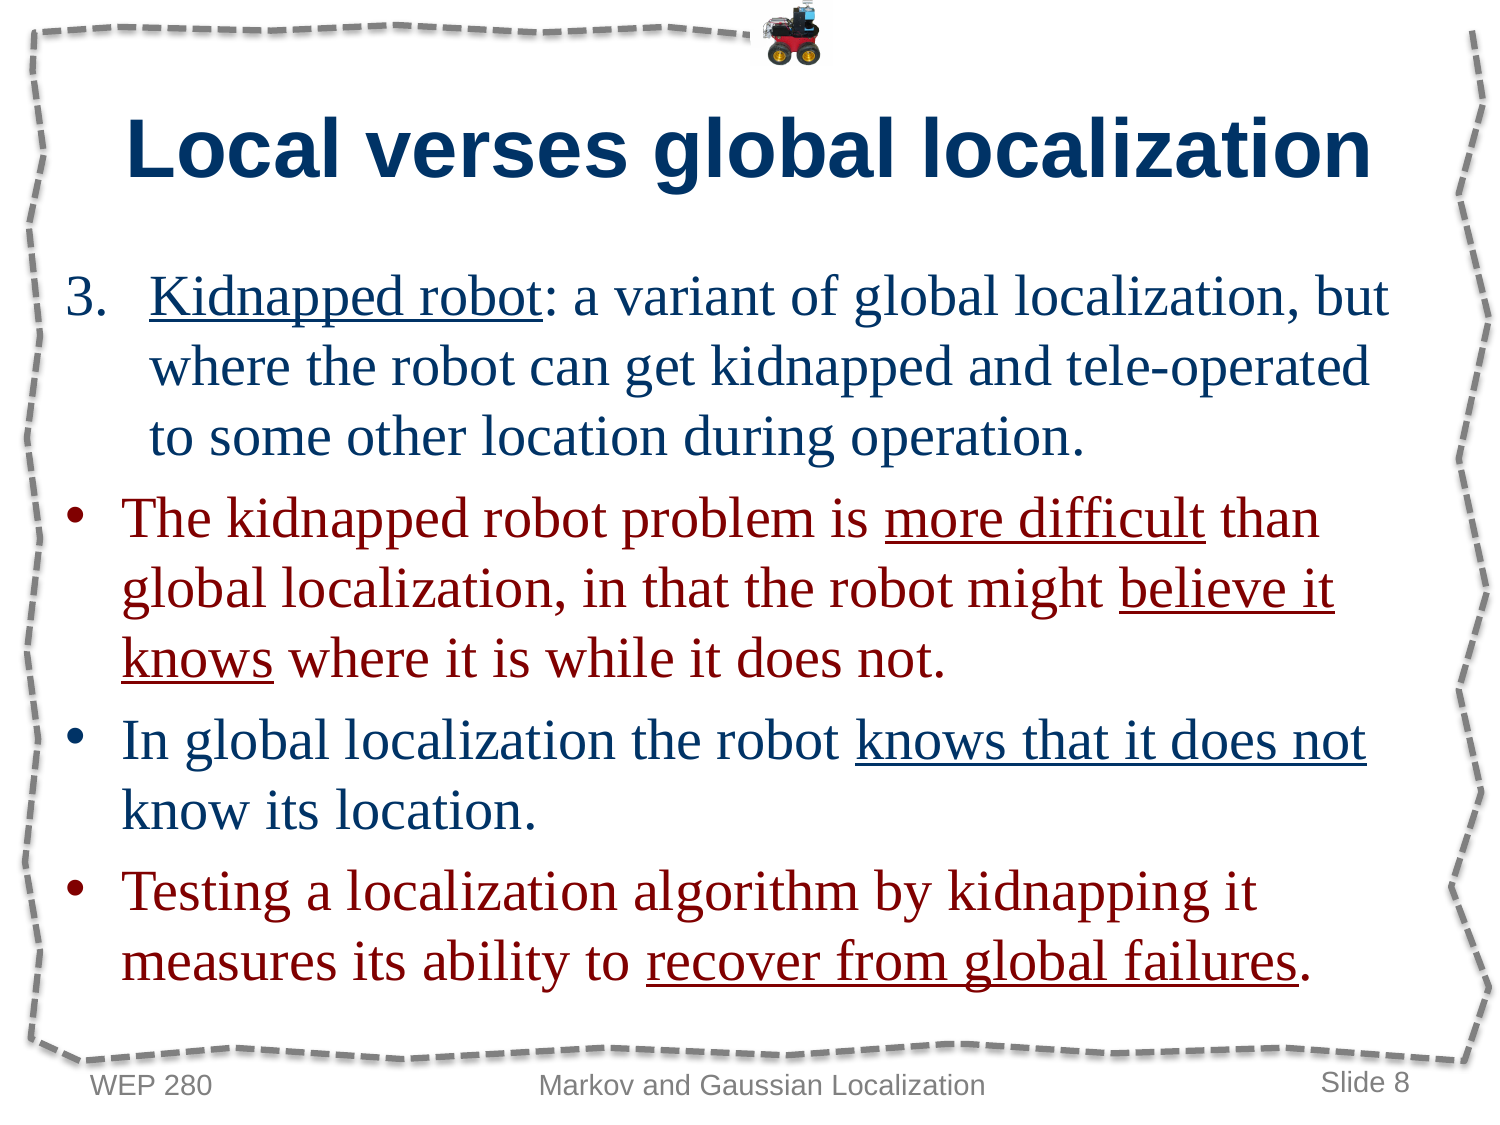

# Local verses global localization
Kidnapped robot: a variant of global localization, but where the robot can get kidnapped and tele-operated to some other location during operation.
The kidnapped robot problem is more difficult than global localization, in that the robot might believe it knows where it is while it does not.
In global localization the robot knows that it does not know its location.
Testing a localization algorithm by kidnapping it measures its ability to recover from global failures.
WEP 280
Markov and Gaussian Localization
Slide 8